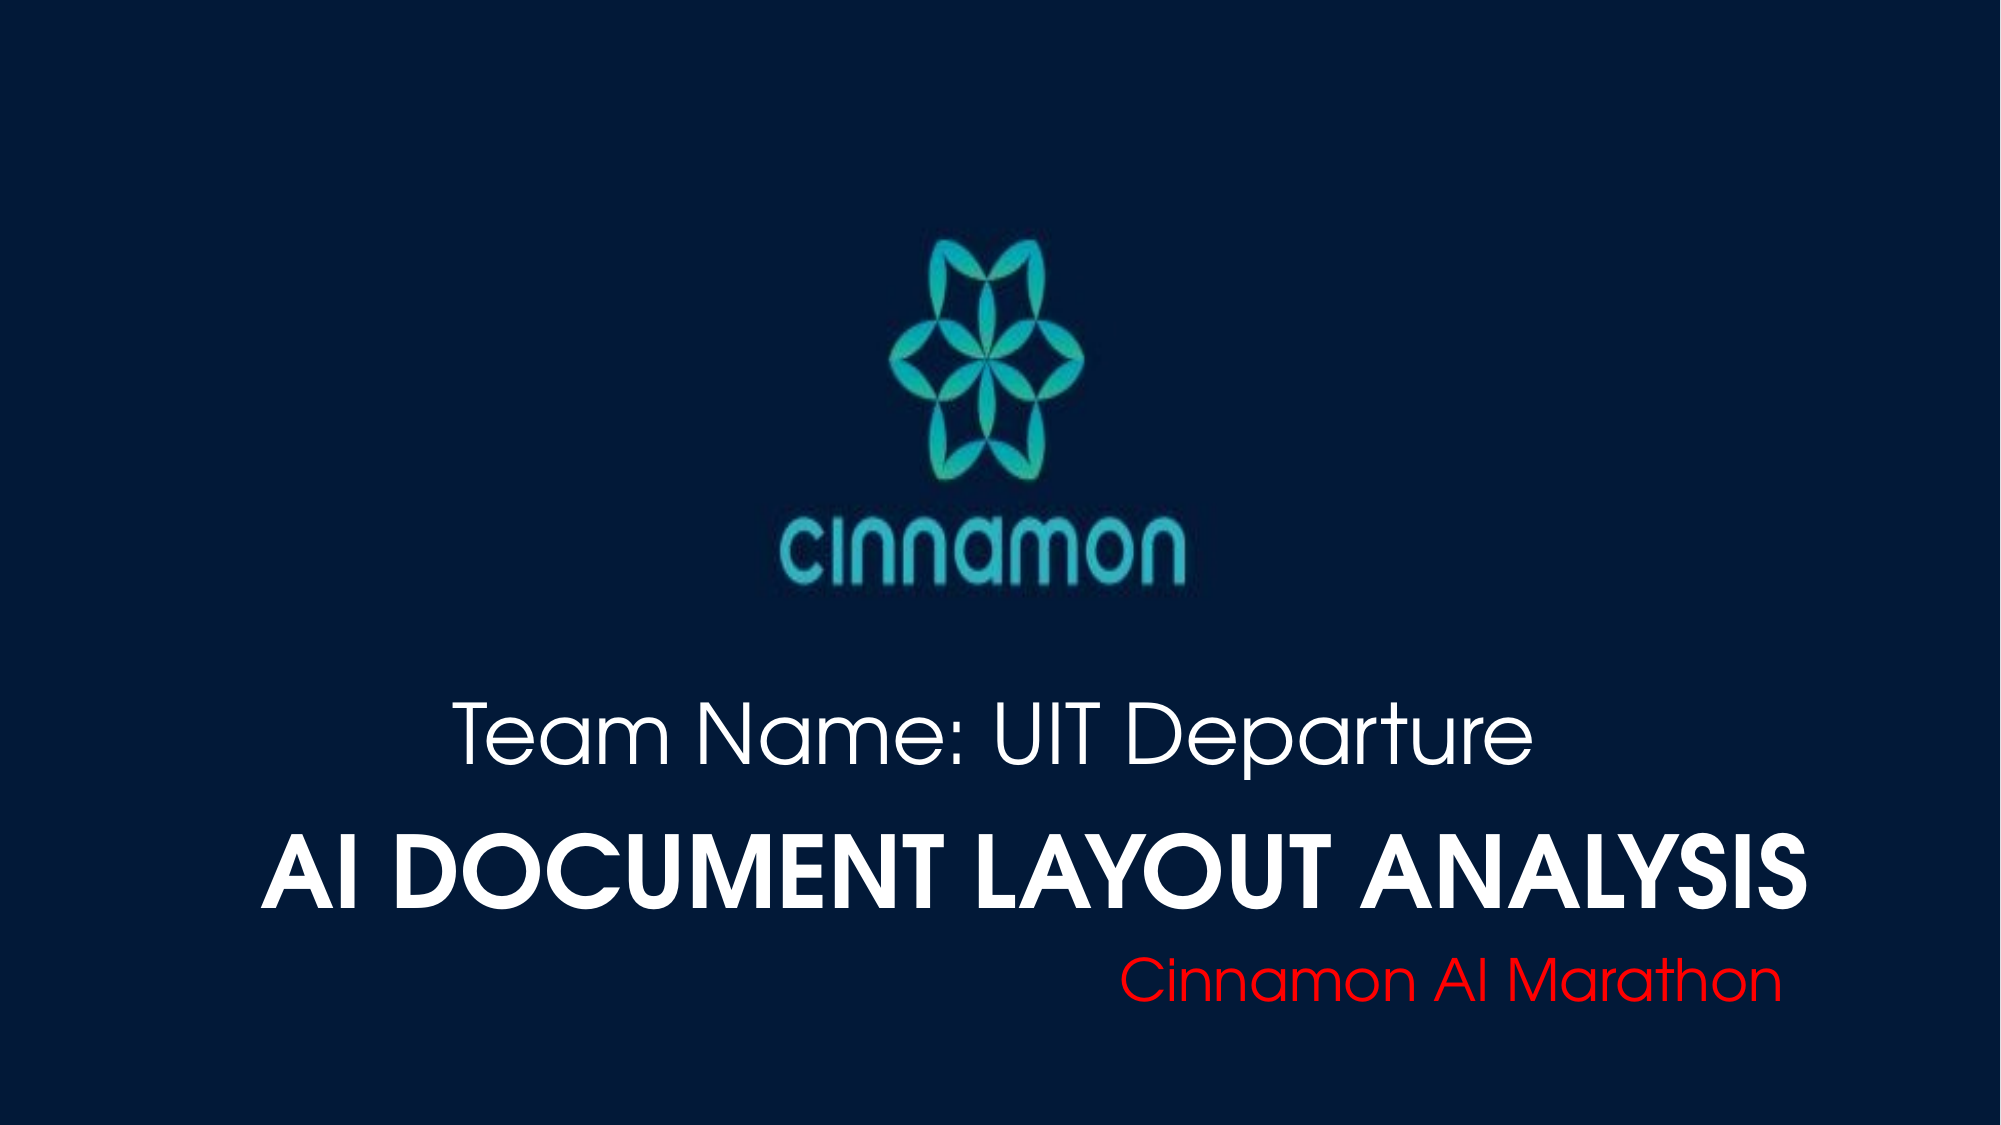

# AI Document Layout Analysis
Team Name: UIT Departure
                Cinnamon AI Marathon